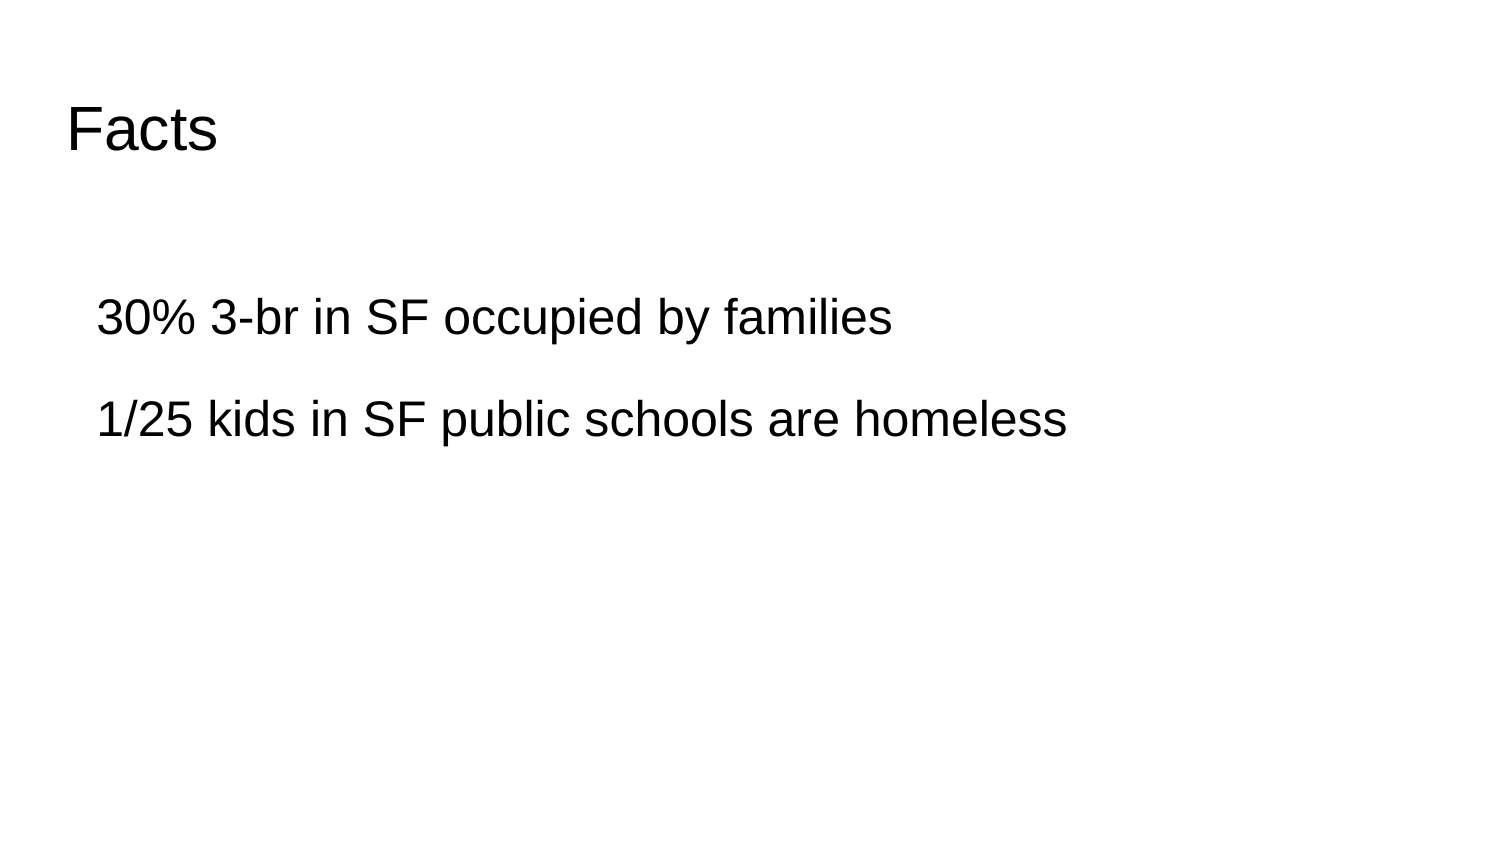

# Facts

30% 3-br in SF occupied by families
1/25 kids in SF public schools are homeless